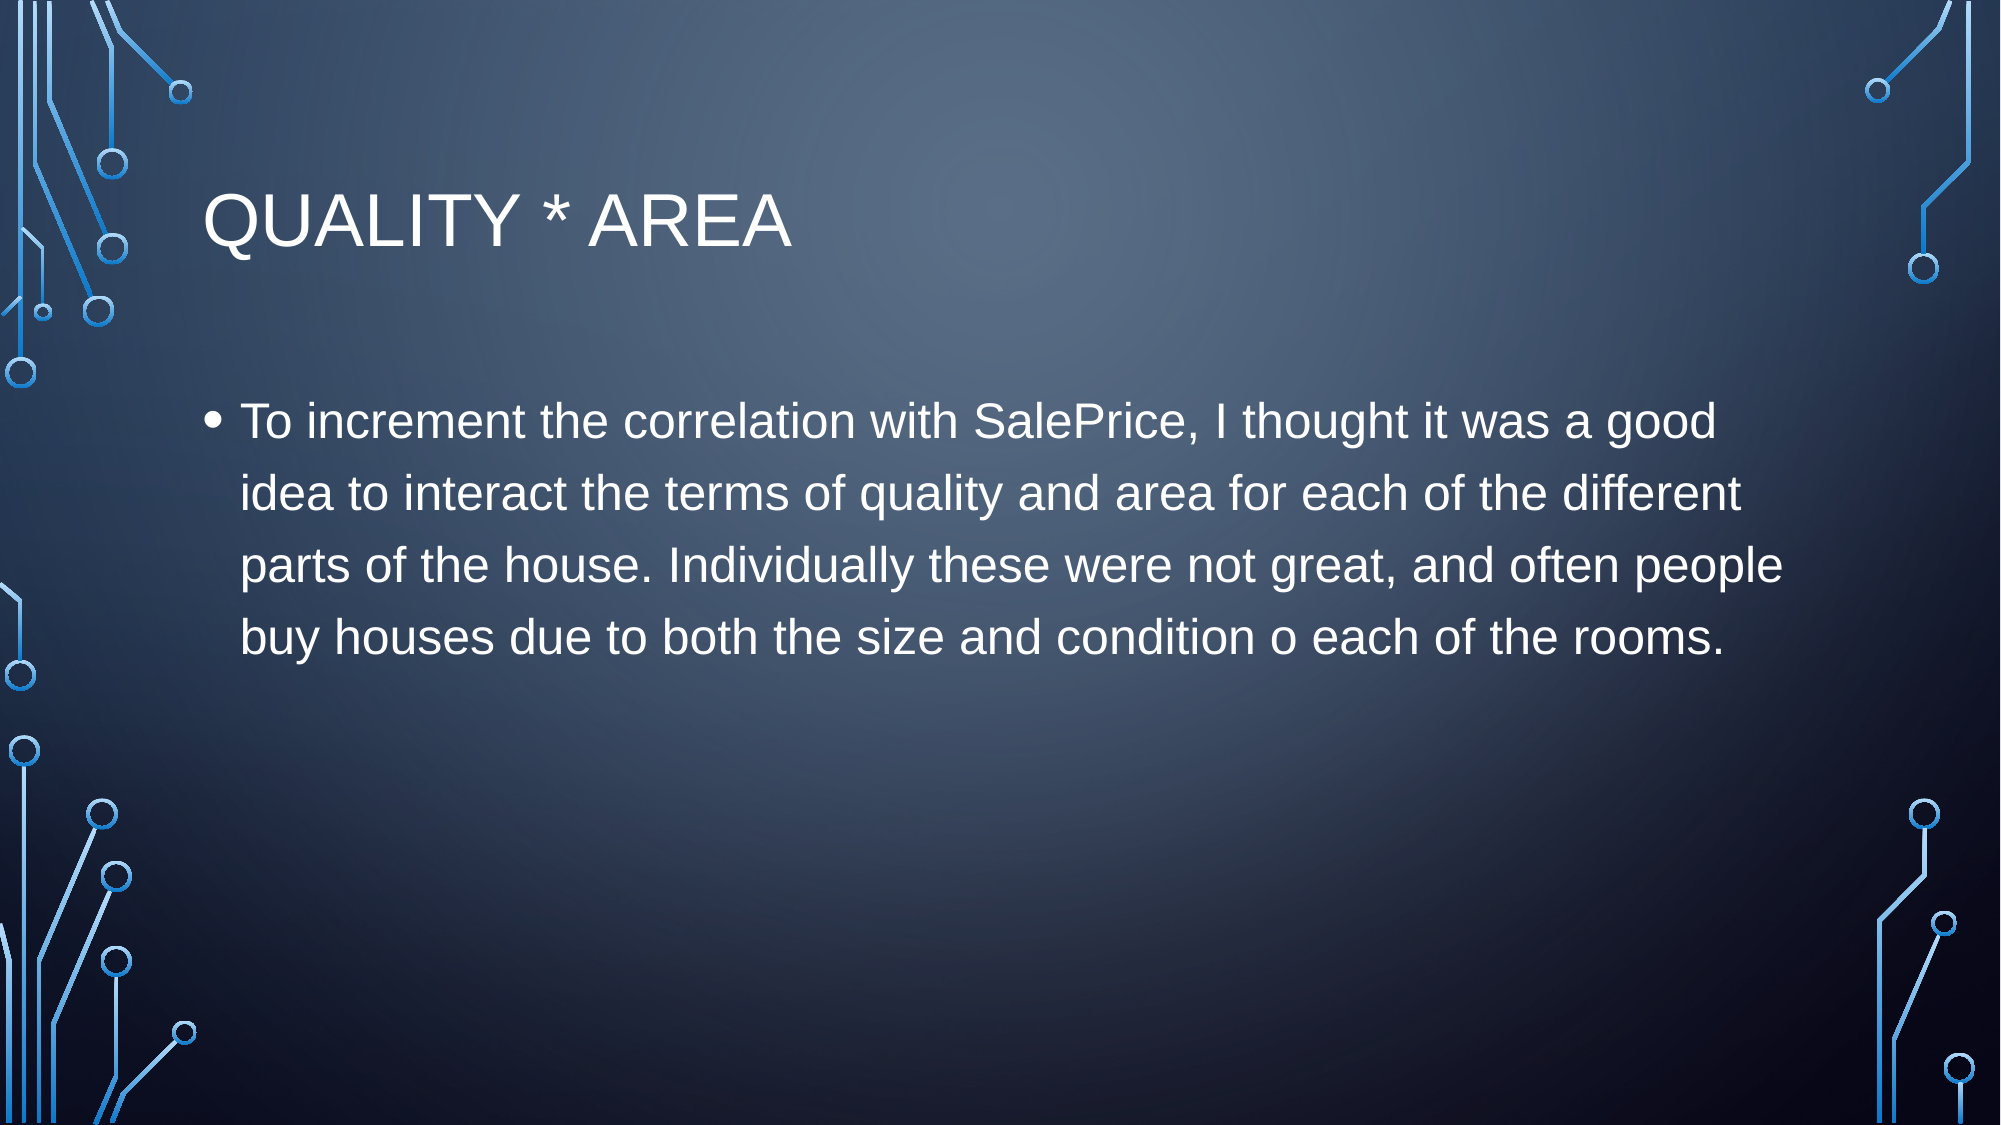

# Quality * Area
To increment the correlation with SalePrice, I thought it was a good idea to interact the terms of quality and area for each of the different parts of the house. Individually these were not great, and often people buy houses due to both the size and condition o each of the rooms.